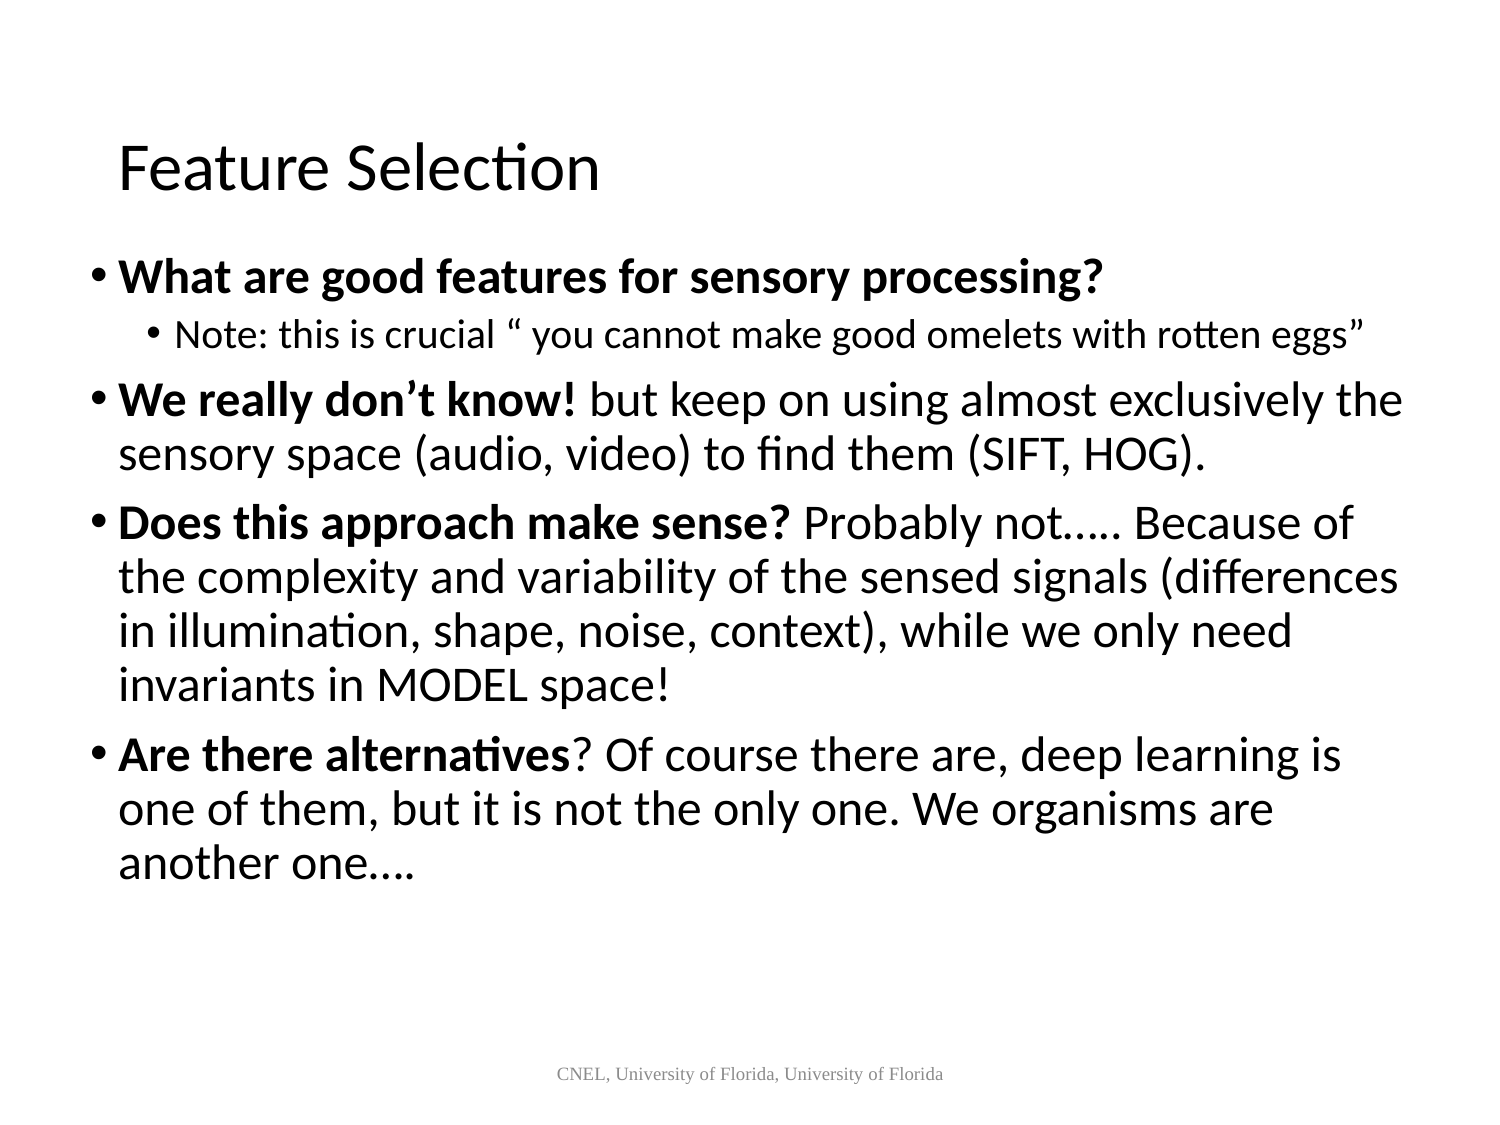

# Feature Selection
What are good features for sensory processing?
Note: this is crucial “ you cannot make good omelets with rotten eggs”
We really don’t know! but keep on using almost exclusively the sensory space (audio, video) to find them (SIFT, HOG).
Does this approach make sense? Probably not….. Because of the complexity and variability of the sensed signals (differences in illumination, shape, noise, context), while we only need invariants in MODEL space!
Are there alternatives? Of course there are, deep learning is one of them, but it is not the only one. We organisms are another one….
CNEL, University of Florida, University of Florida